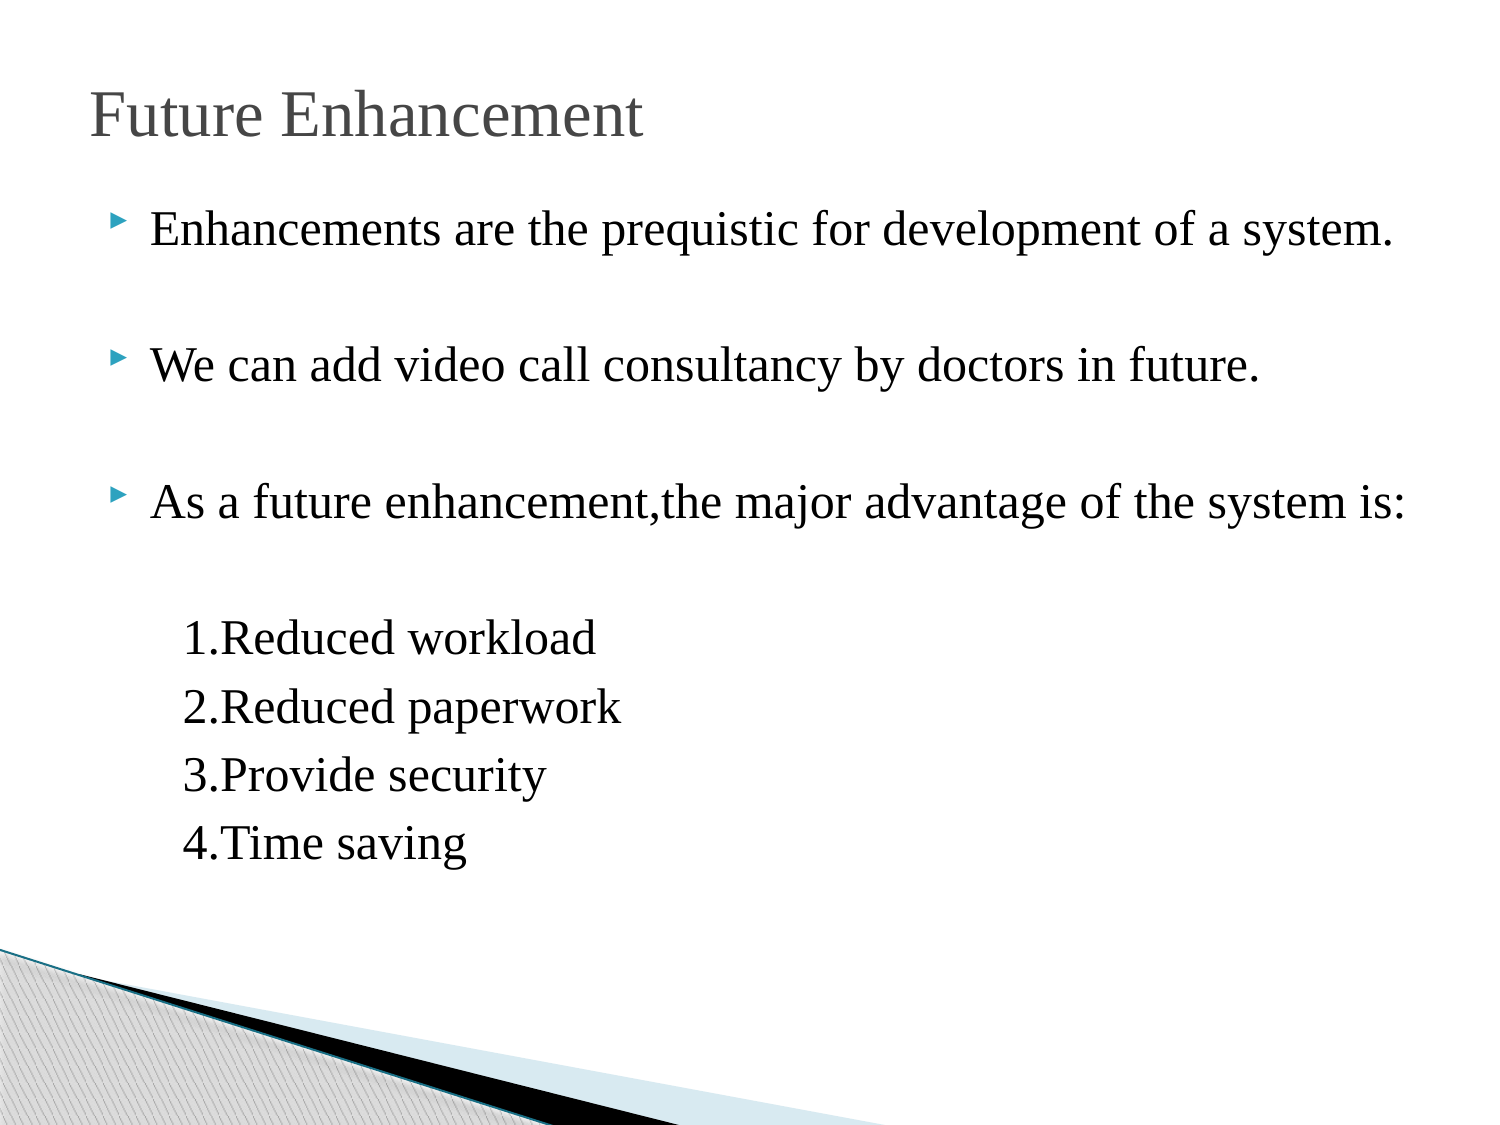

# Future Enhancement
Enhancements are the prequistic for development of a system.

We can add video call consultancy by doctors in future.

As a future enhancement,the major advantage of the system is:

      1.Reduced workload
      2.Reduced paperwork
      3.Provide security
      4.Time saving